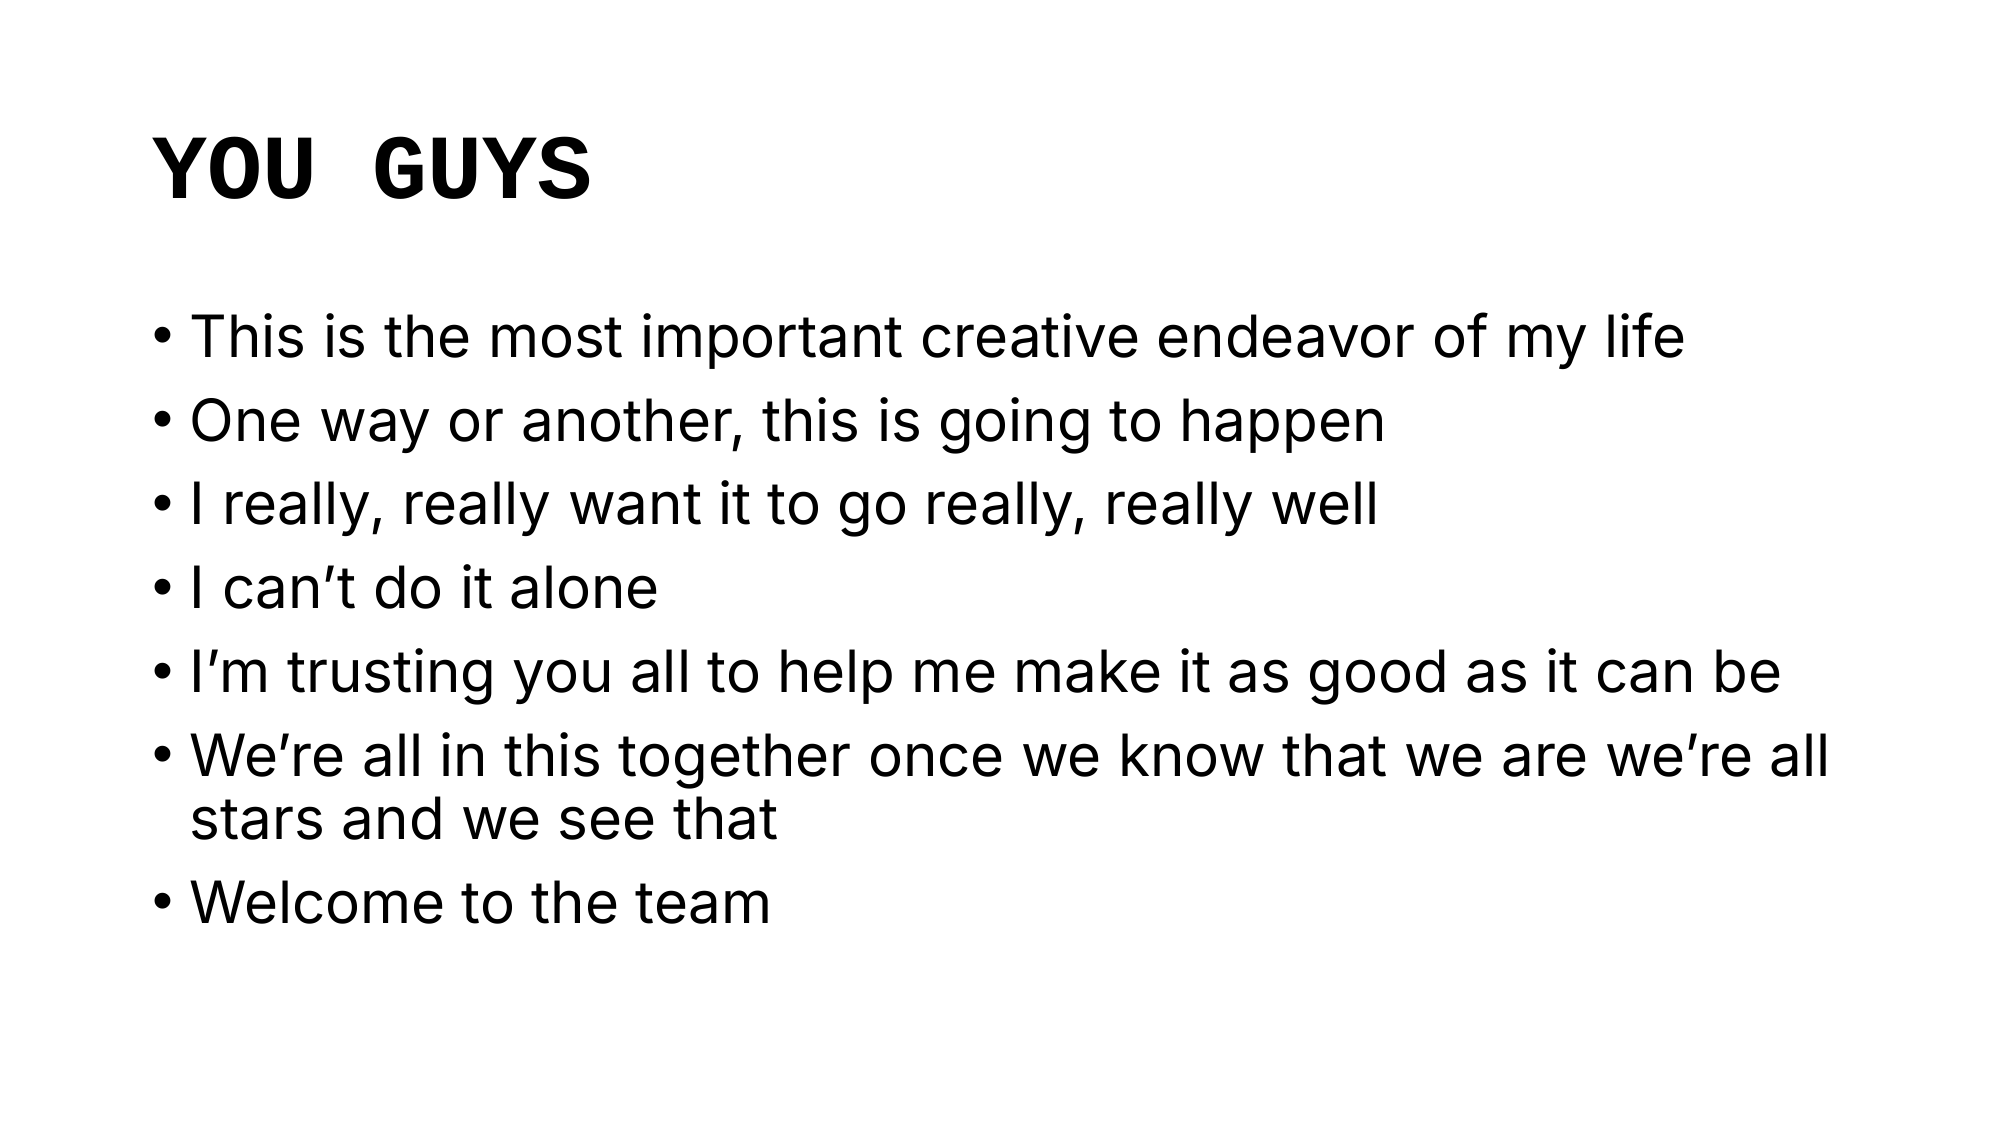

# YOU GUYS
This is the most important creative endeavor of my life
One way or another, this is going to happen
I really, really want it to go really, really well
I can’t do it alone
I’m trusting you all to help me make it as good as it can be
We’re all in this together once we know that we are we’re all stars and we see that
Welcome to the team